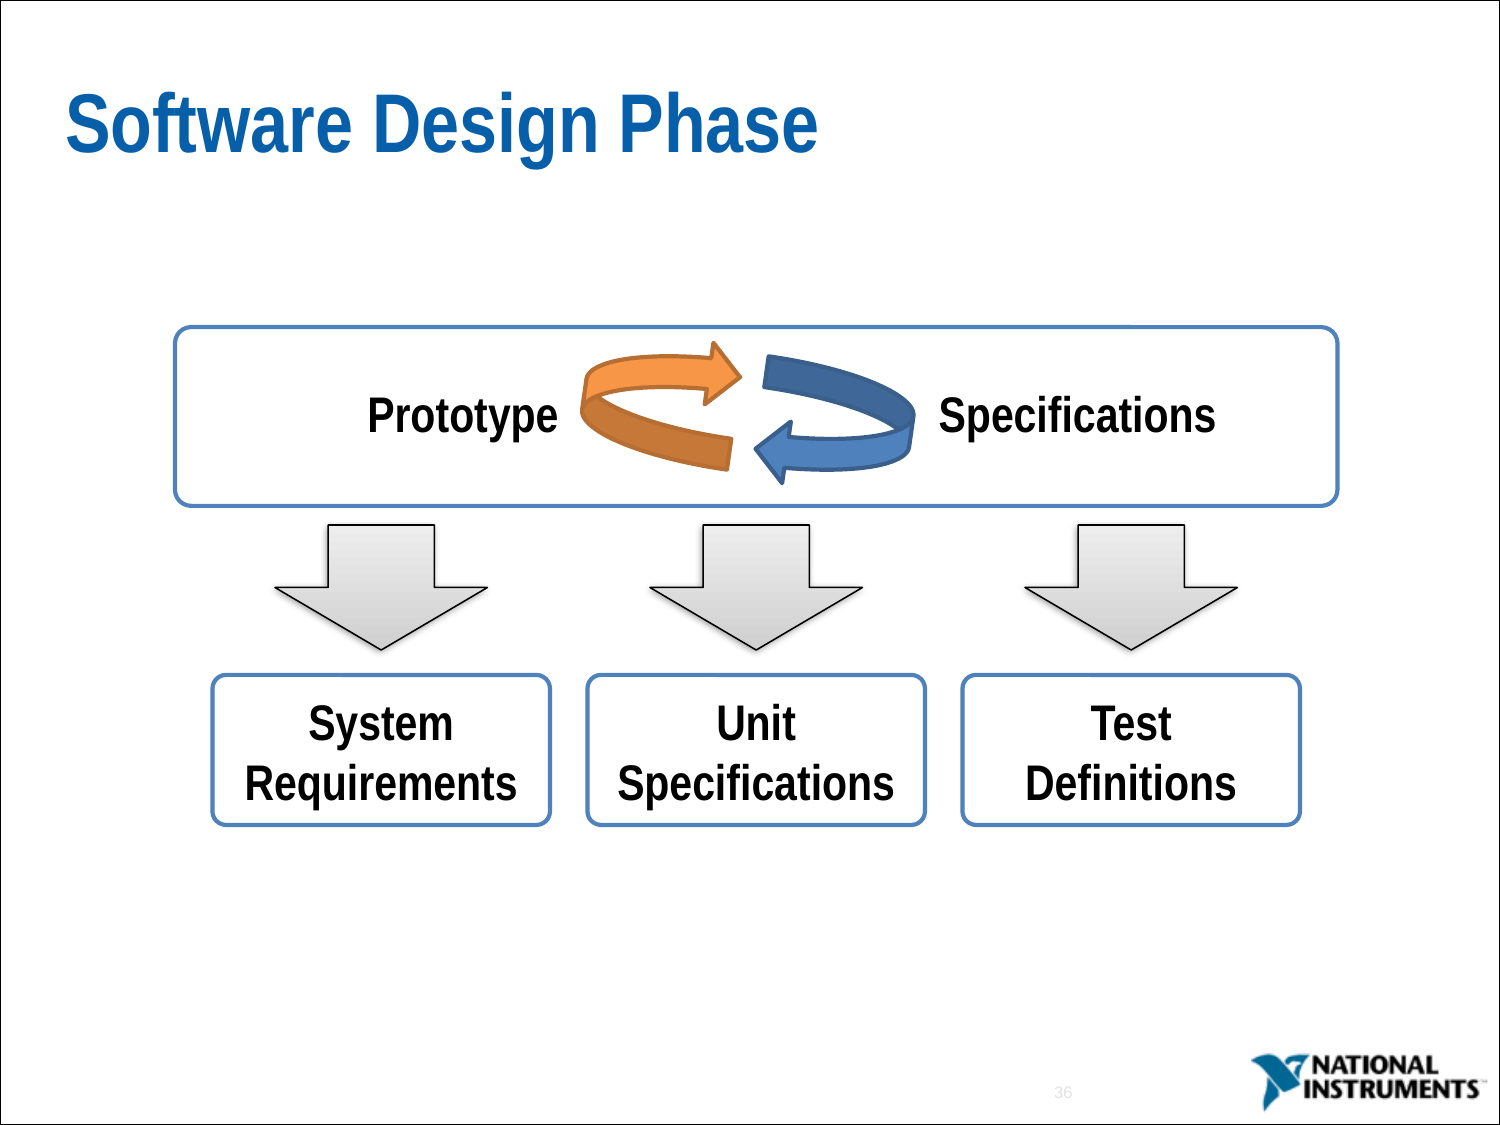

# Software Design Phase

Prototype
Specifications

System Requirements
Unit Specifications
Test Definitions